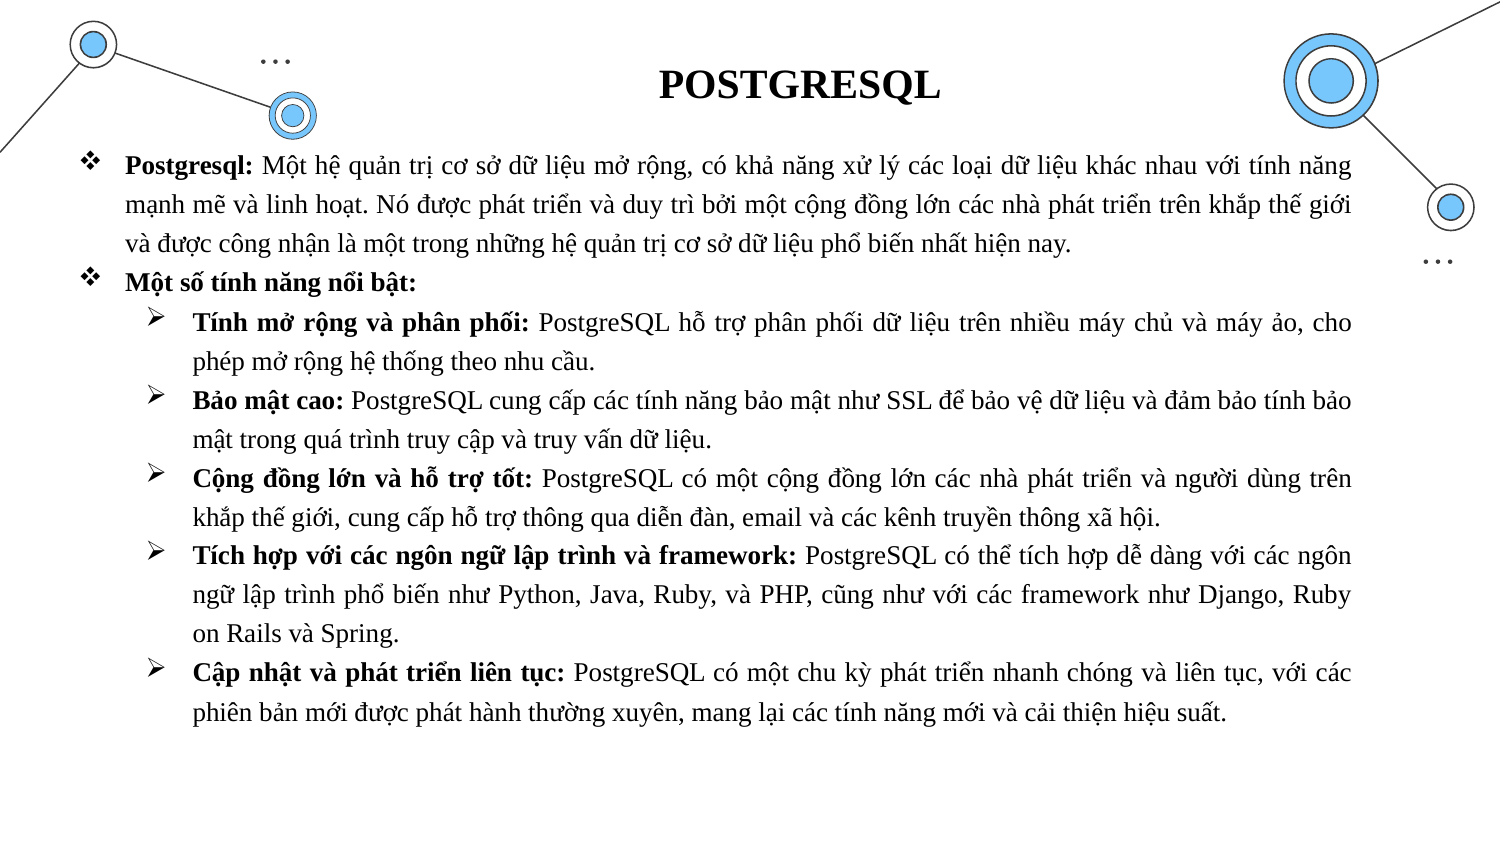

POSTGRESQL
Postgresql: Một hệ quản trị cơ sở dữ liệu mở rộng, có khả năng xử lý các loại dữ liệu khác nhau với tính năng mạnh mẽ và linh hoạt. Nó được phát triển và duy trì bởi một cộng đồng lớn các nhà phát triển trên khắp thế giới và được công nhận là một trong những hệ quản trị cơ sở dữ liệu phổ biến nhất hiện nay.
Một số tính năng nổi bật:
Tính mở rộng và phân phối: PostgreSQL hỗ trợ phân phối dữ liệu trên nhiều máy chủ và máy ảo, cho phép mở rộng hệ thống theo nhu cầu.
Bảo mật cao: PostgreSQL cung cấp các tính năng bảo mật như SSL để bảo vệ dữ liệu và đảm bảo tính bảo mật trong quá trình truy cập và truy vấn dữ liệu.
Cộng đồng lớn và hỗ trợ tốt: PostgreSQL có một cộng đồng lớn các nhà phát triển và người dùng trên khắp thế giới, cung cấp hỗ trợ thông qua diễn đàn, email và các kênh truyền thông xã hội.
Tích hợp với các ngôn ngữ lập trình và framework: PostgreSQL có thể tích hợp dễ dàng với các ngôn ngữ lập trình phổ biến như Python, Java, Ruby, và PHP, cũng như với các framework như Django, Ruby on Rails và Spring.
Cập nhật và phát triển liên tục: PostgreSQL có một chu kỳ phát triển nhanh chóng và liên tục, với các phiên bản mới được phát hành thường xuyên, mang lại các tính năng mới và cải thiện hiệu suất.